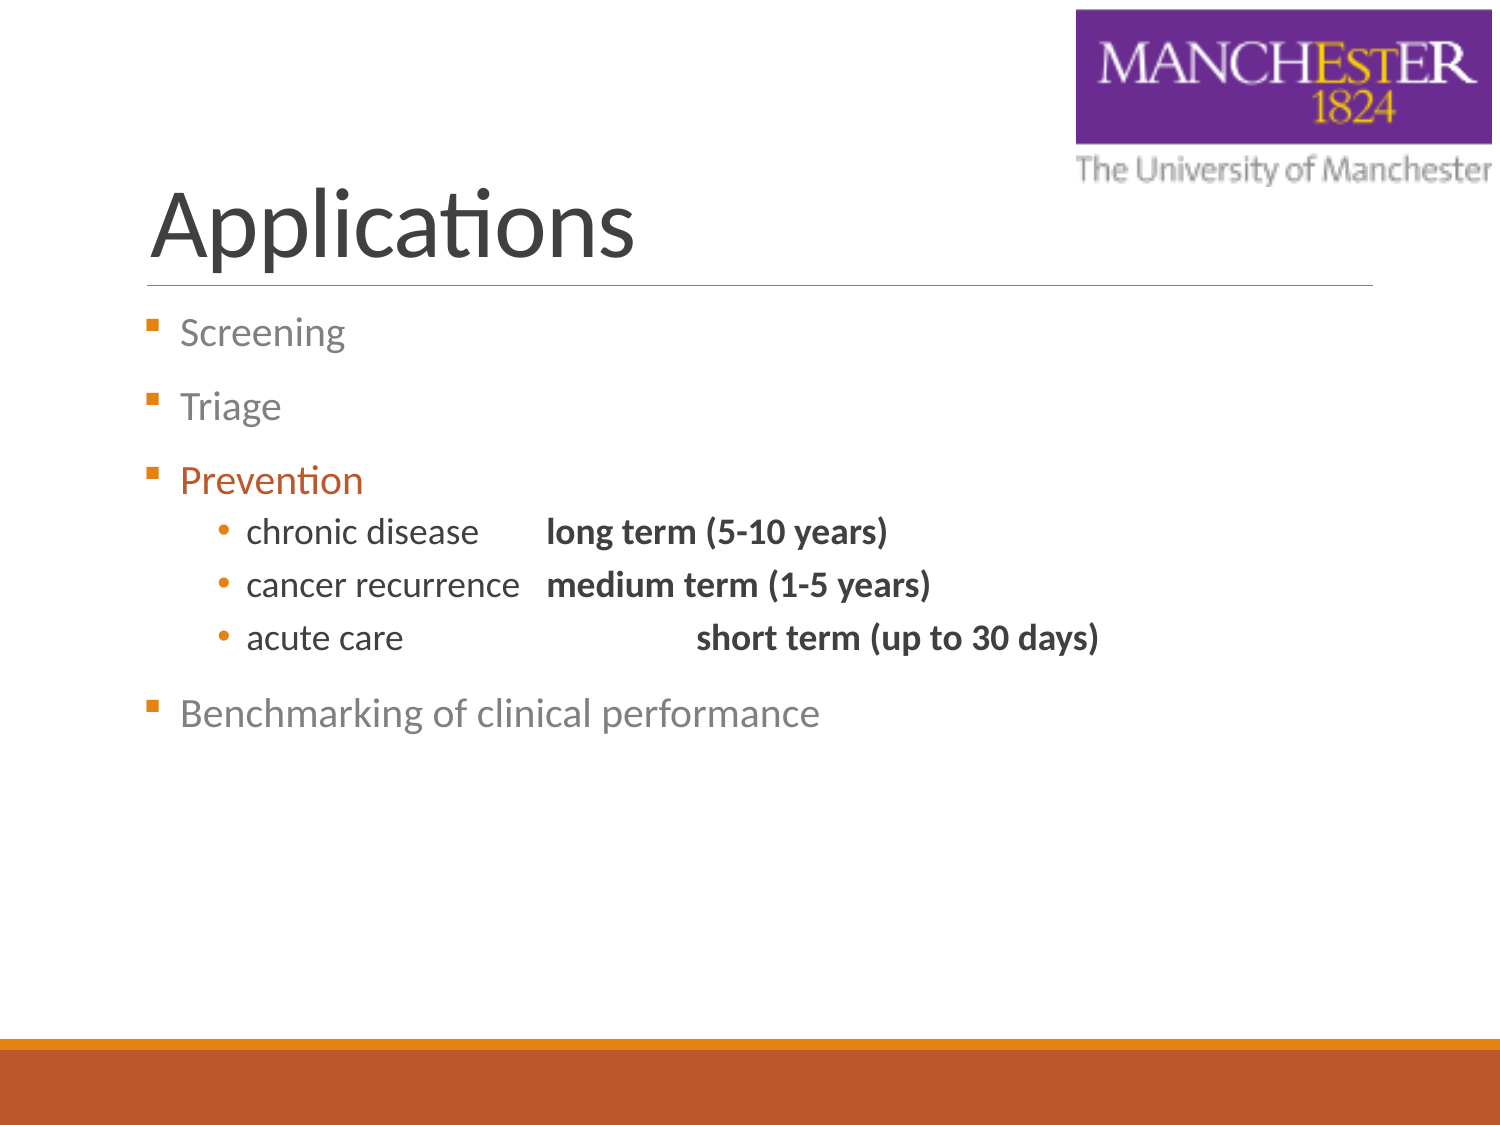

# Applications
Screening
Triage
Prevention
chronic disease	long term (5-10 years)
cancer recurrence	medium term (1-5 years)
acute care		short term (up to 30 days)
Benchmarking of clinical performance